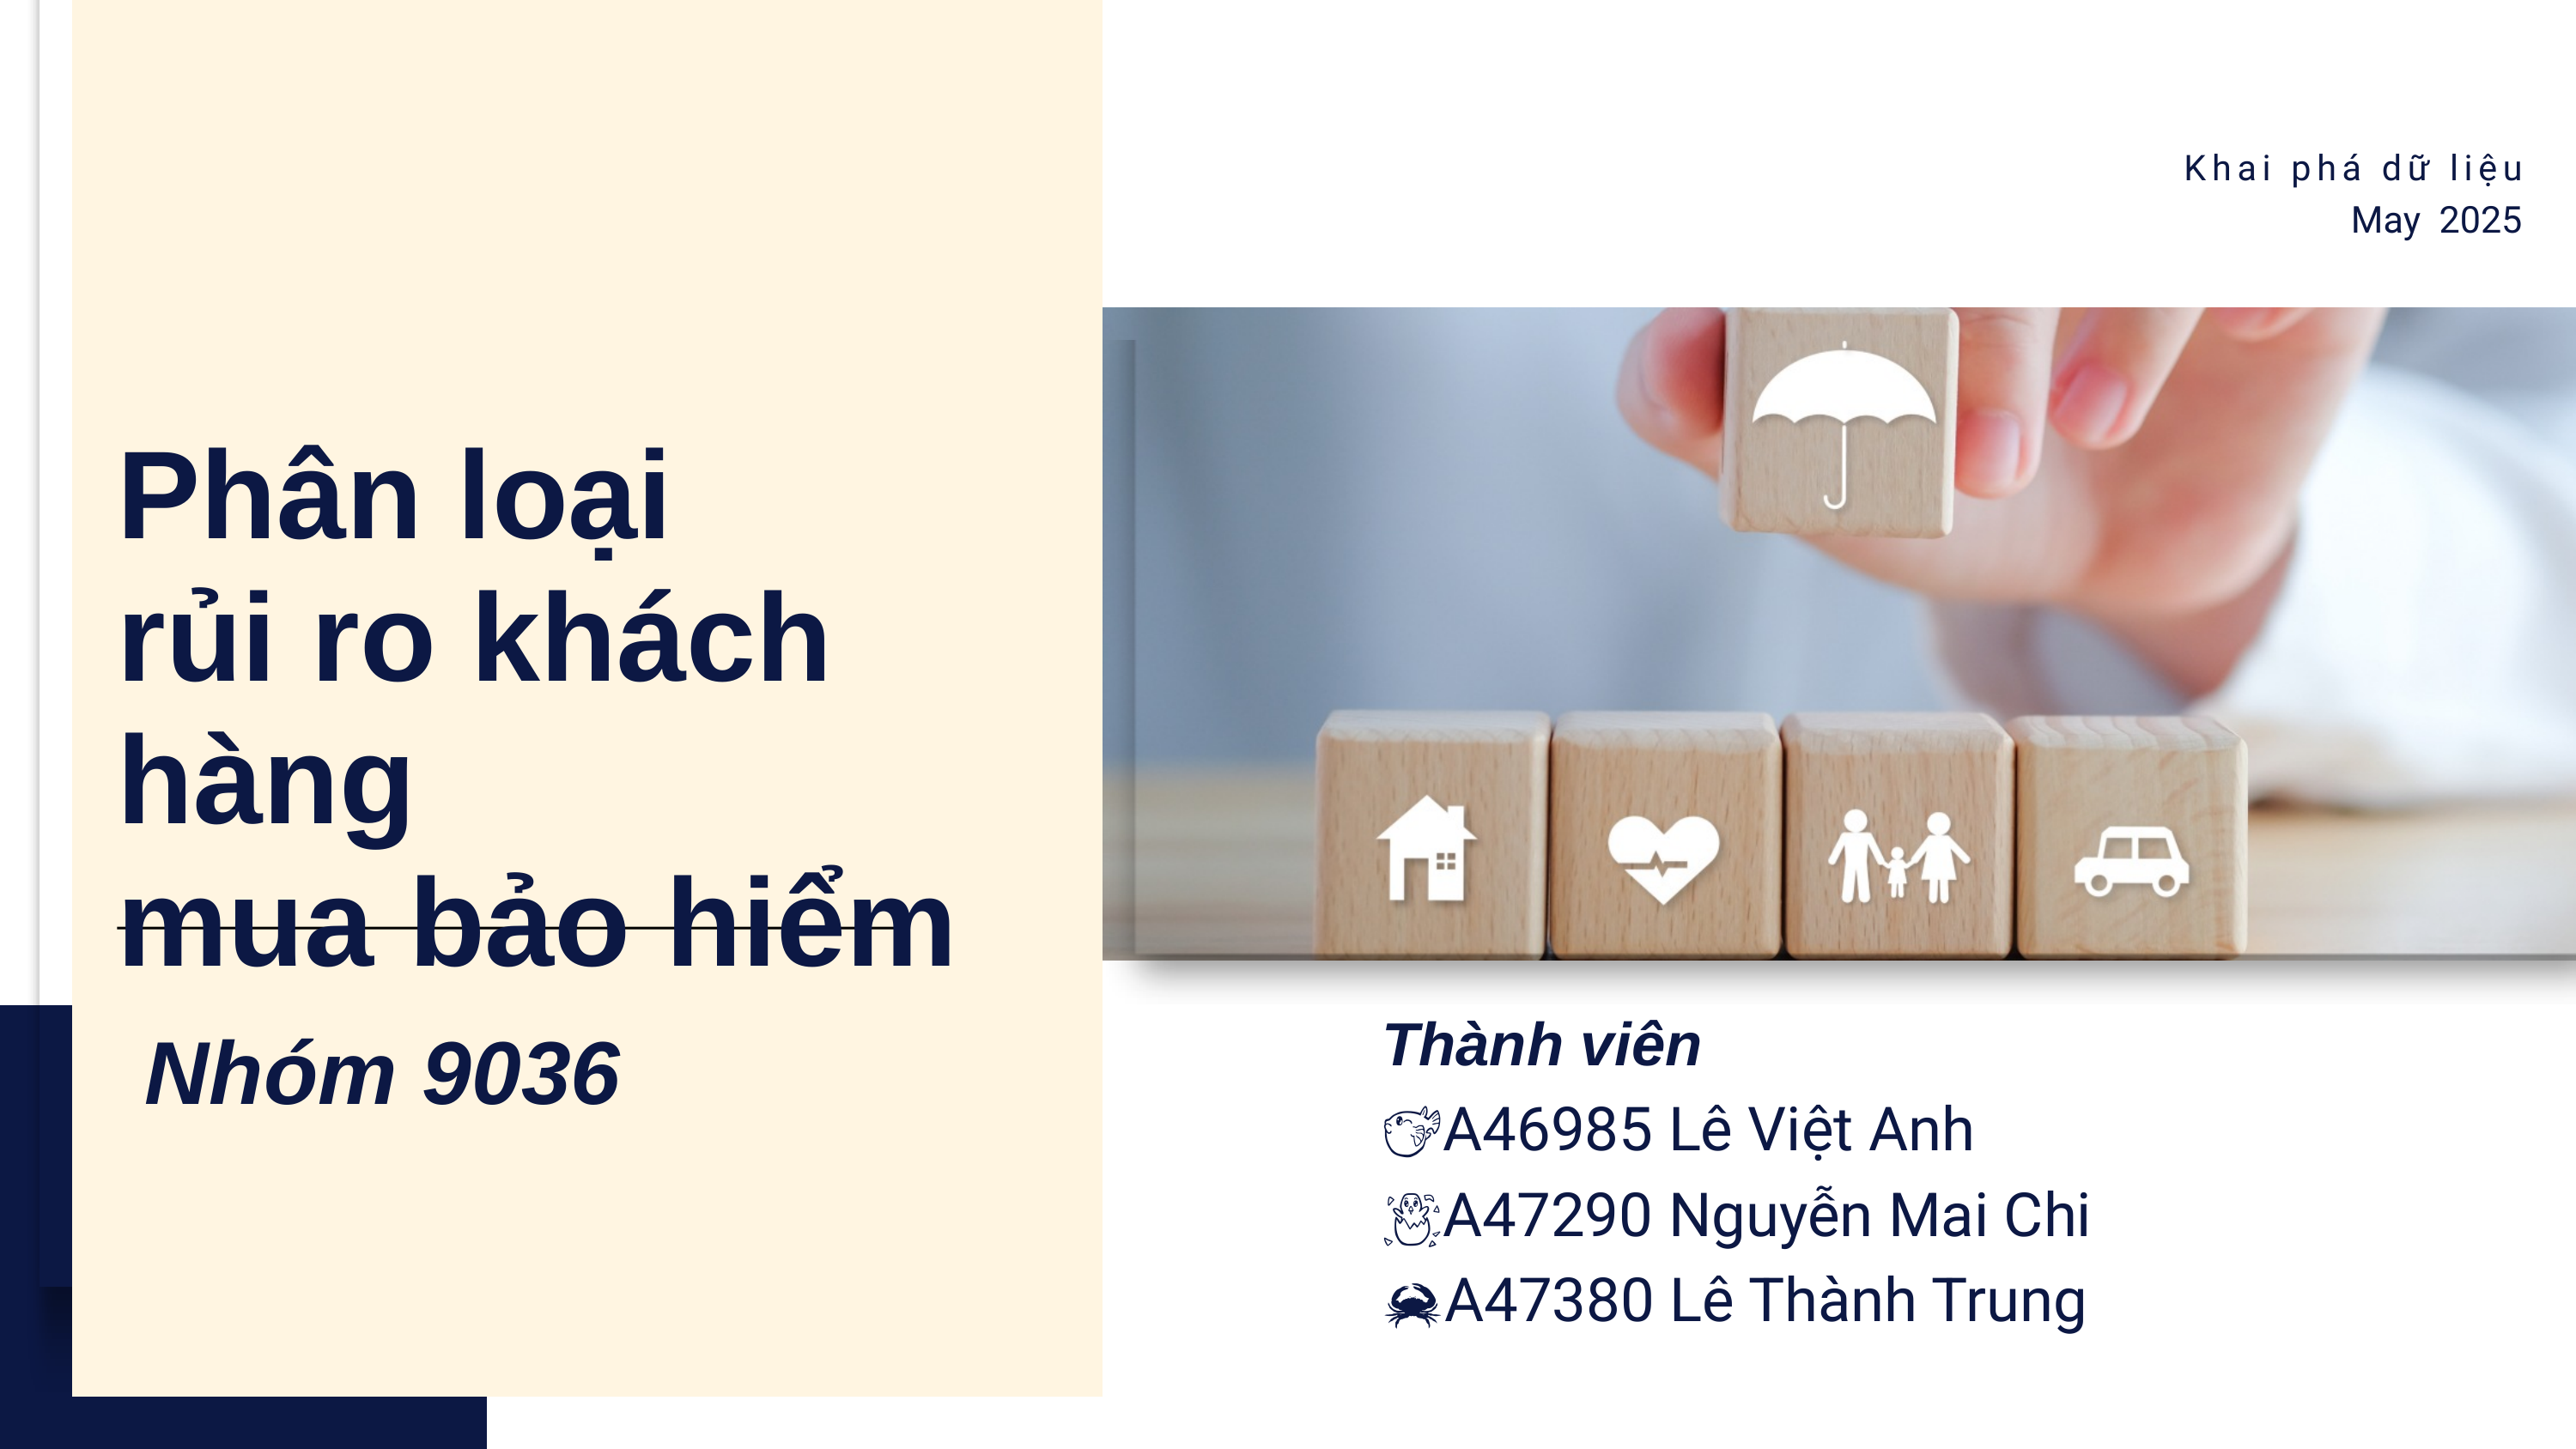

Khai phá dữ liệu
May  2025

Phân loại
rủi ro khách hàng
mua bảo hiểm

Thành viên
🐡A46985 Lê Việt Anh
🐣A47290 Nguyễn Mai Chi
🦀A47380 Lê Thành Trung

Nhóm 9036